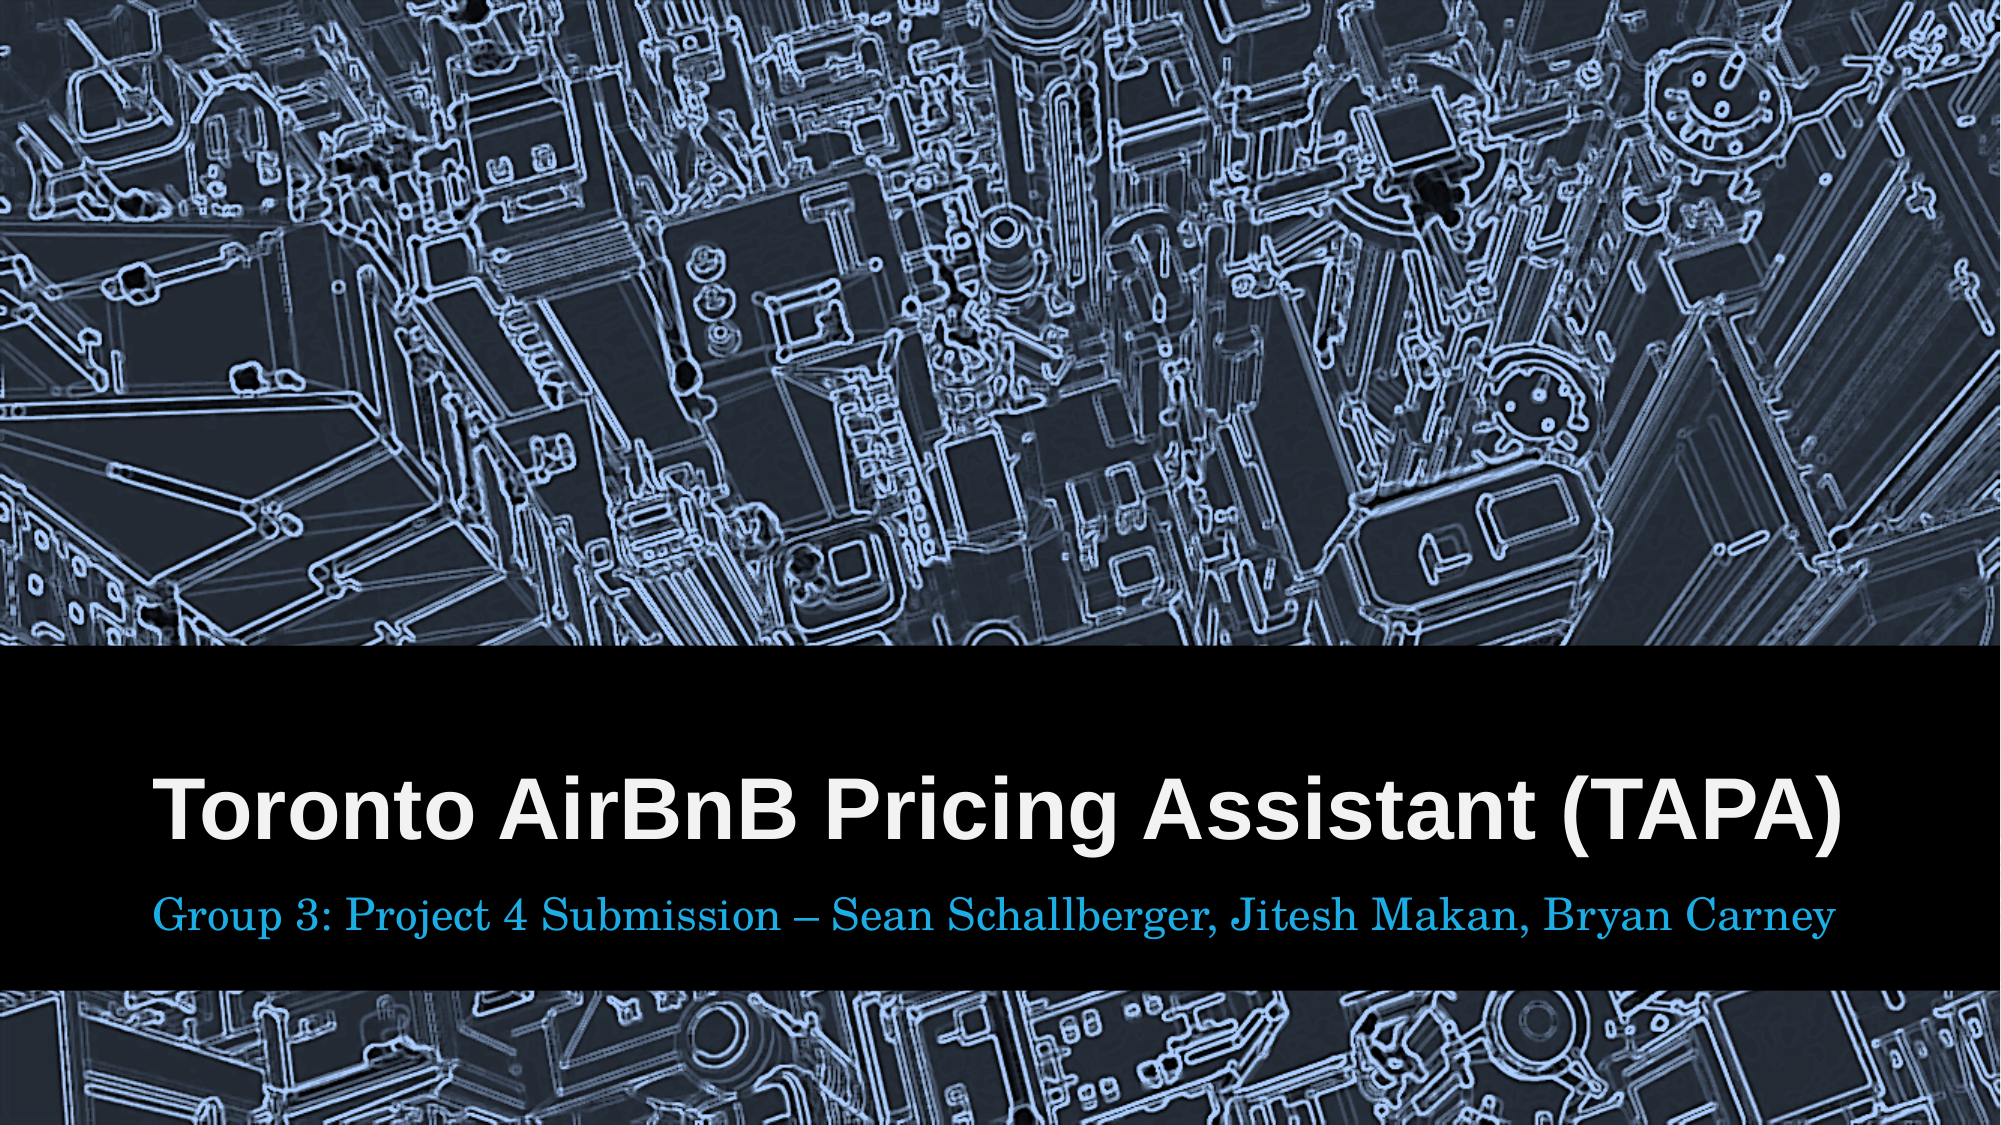

# Toronto AirBnB Pricing Assistant (TAPA)
Group 3: Project 4 Submission – Sean Schallberger, Jitesh Makan, Bryan Carney